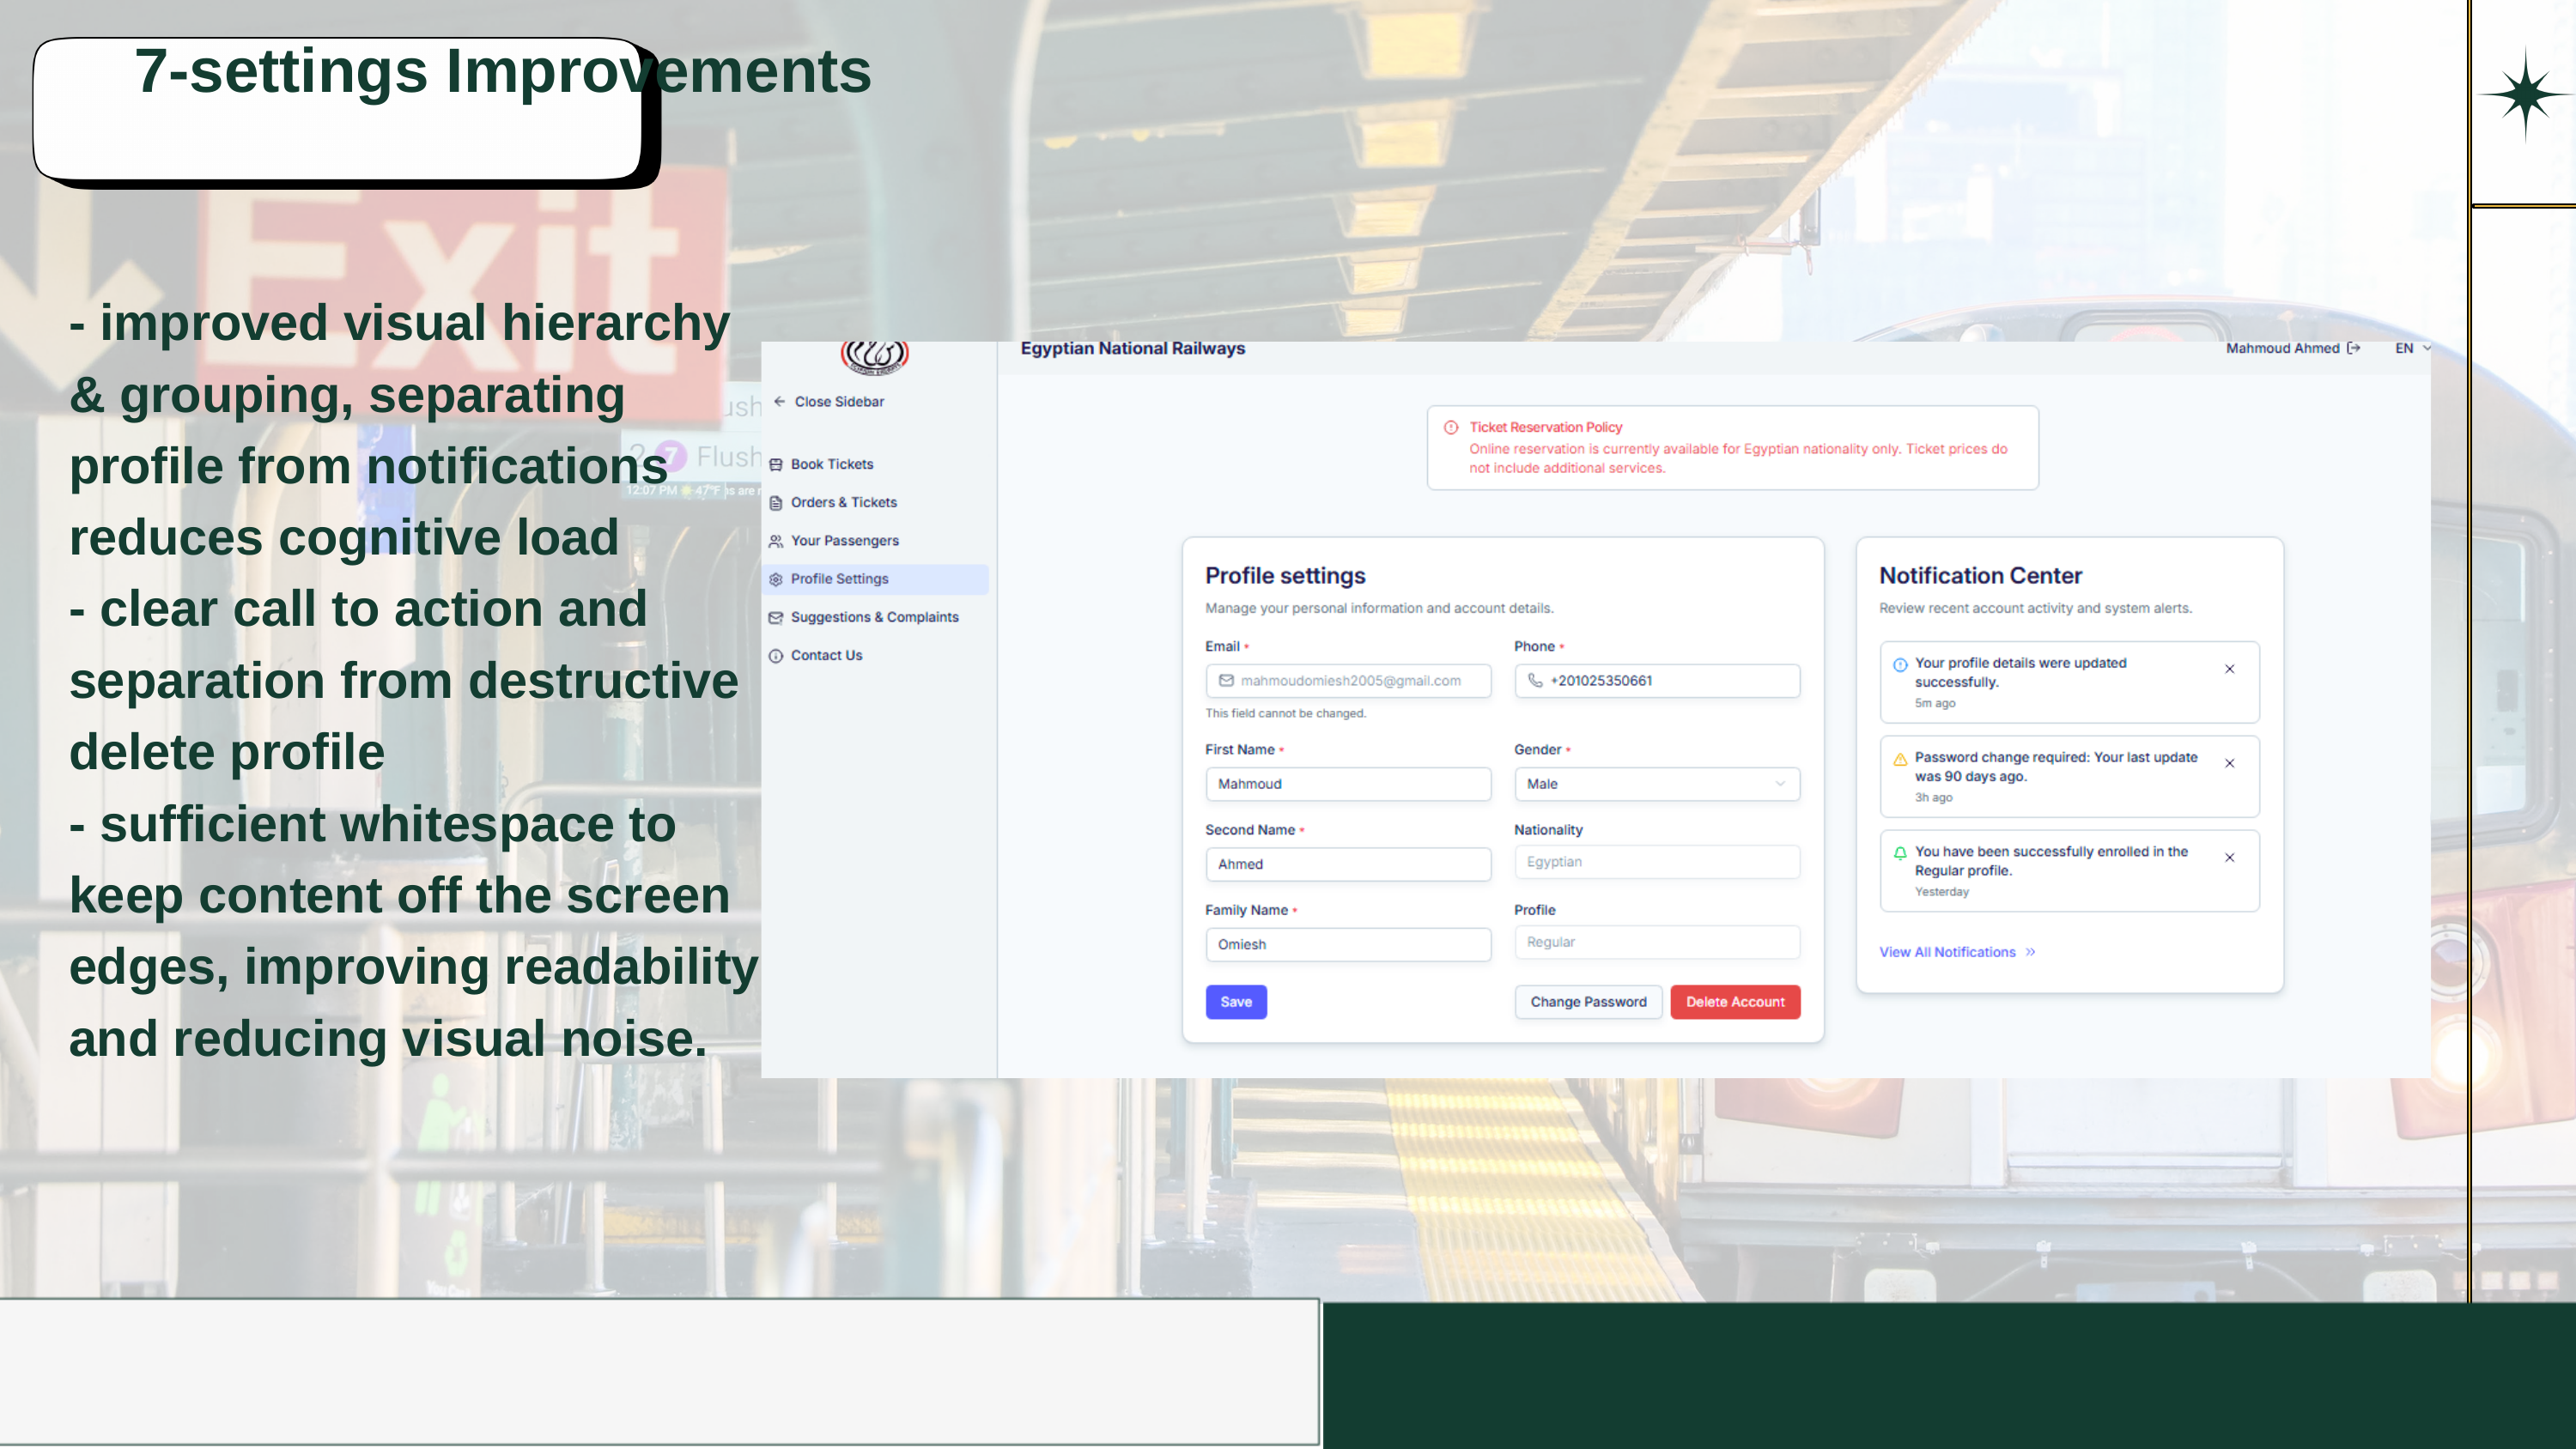

7-settings Improvements

- improved visual hierarchy & grouping, separating profile from notifications reduces cognitive load
- clear call to action and separation from destructive delete profile
- sufficient whitespace to keep content off the screen edges, improving readability and reducing visual noise.